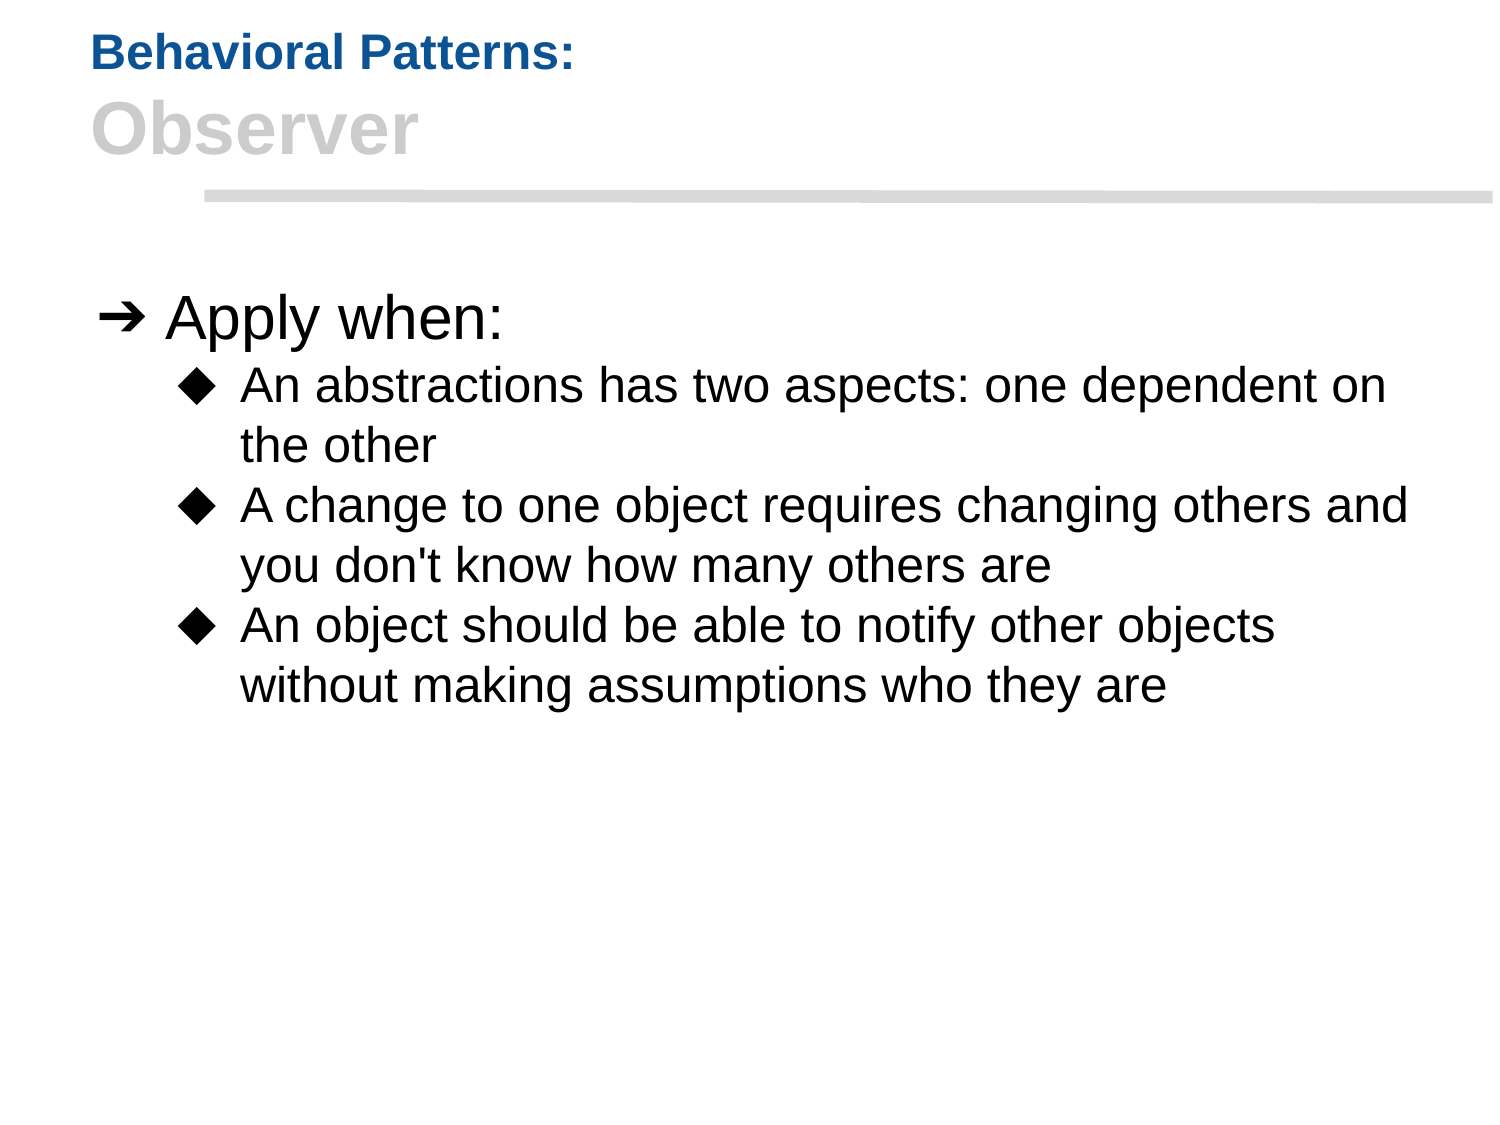

# Behavioral Patterns: Observer
Apply when:
An abstractions has two aspects: one dependent on the other
A change to one object requires changing others and you don't know how many others are
An object should be able to notify other objects without making assumptions who they are